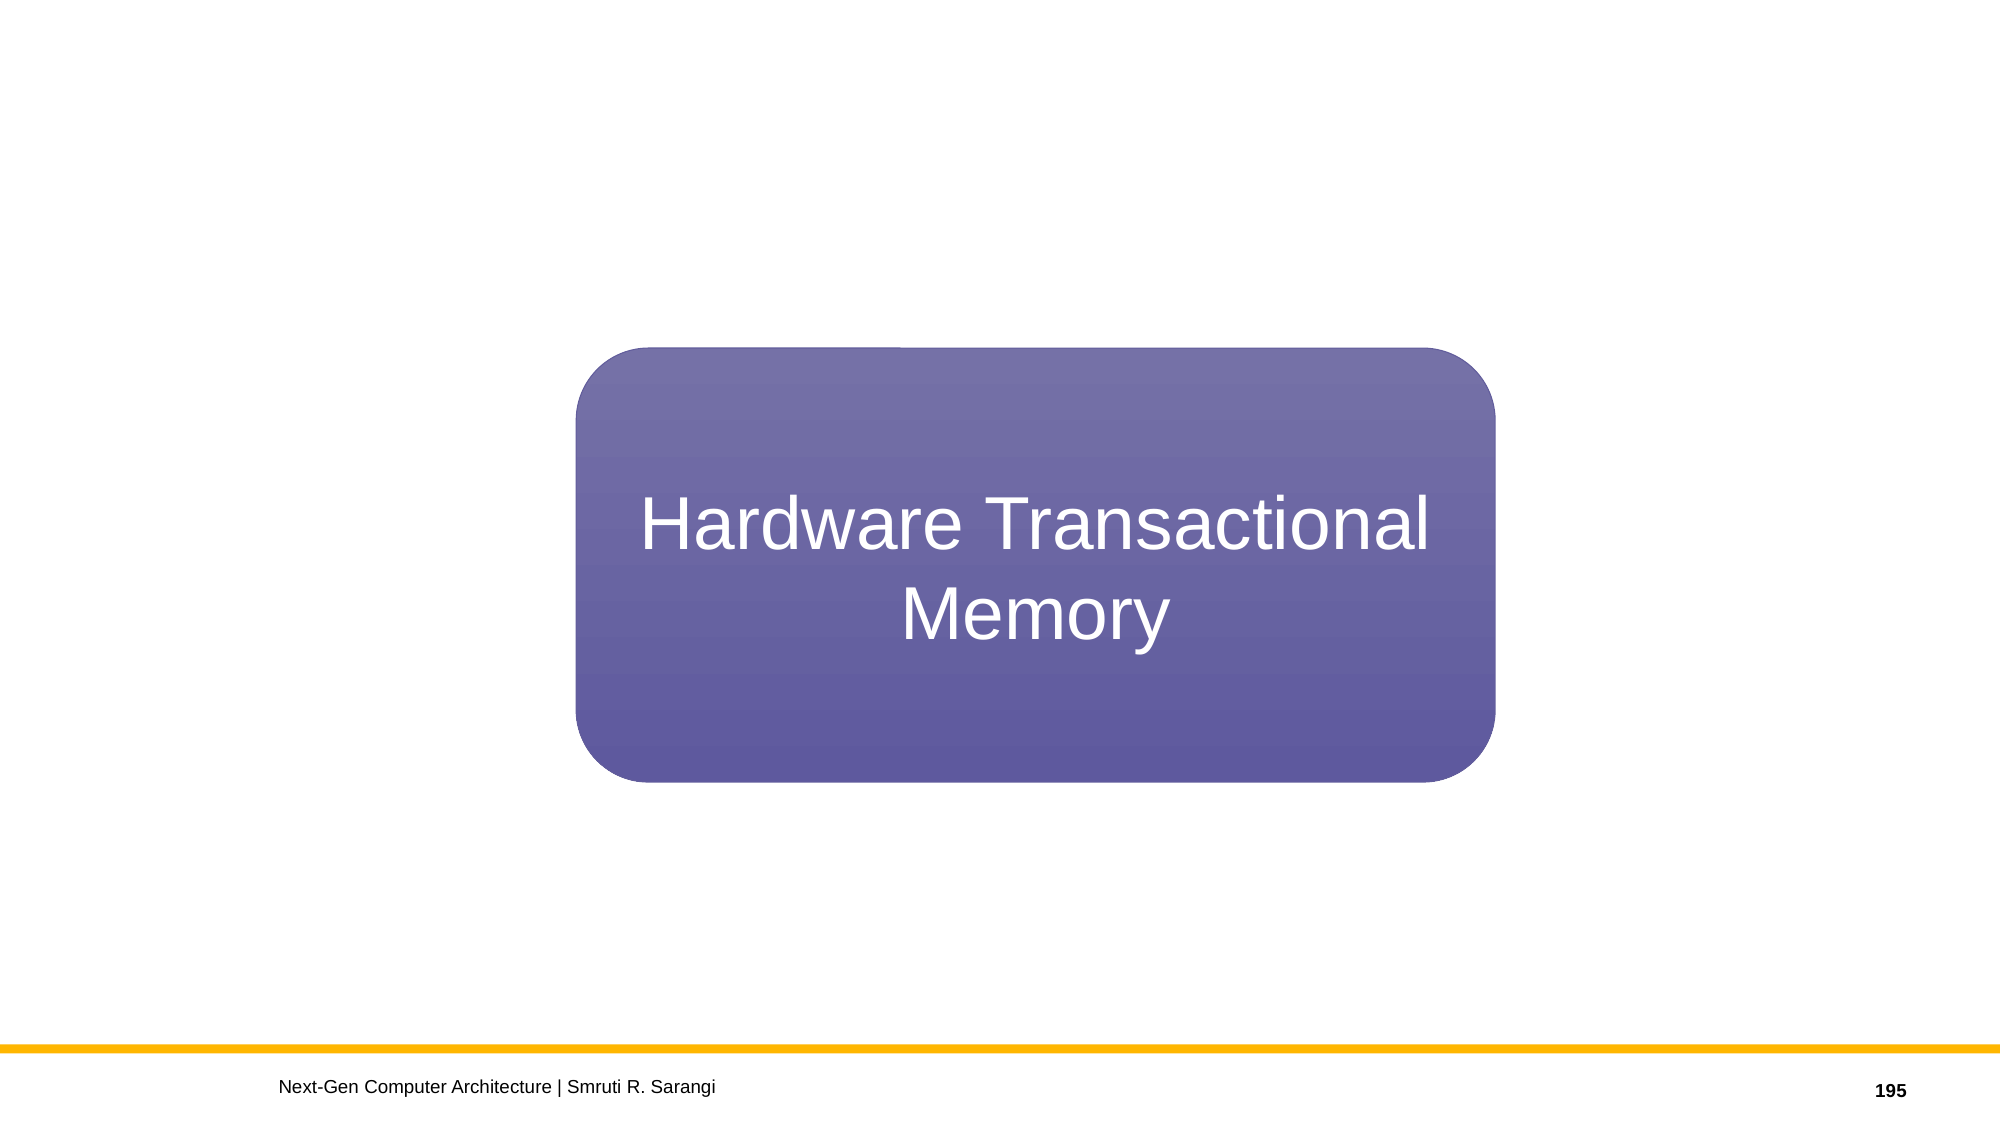

Hardware Transactional Memory
Next-Gen Computer Architecture | Smruti R. Sarangi
195